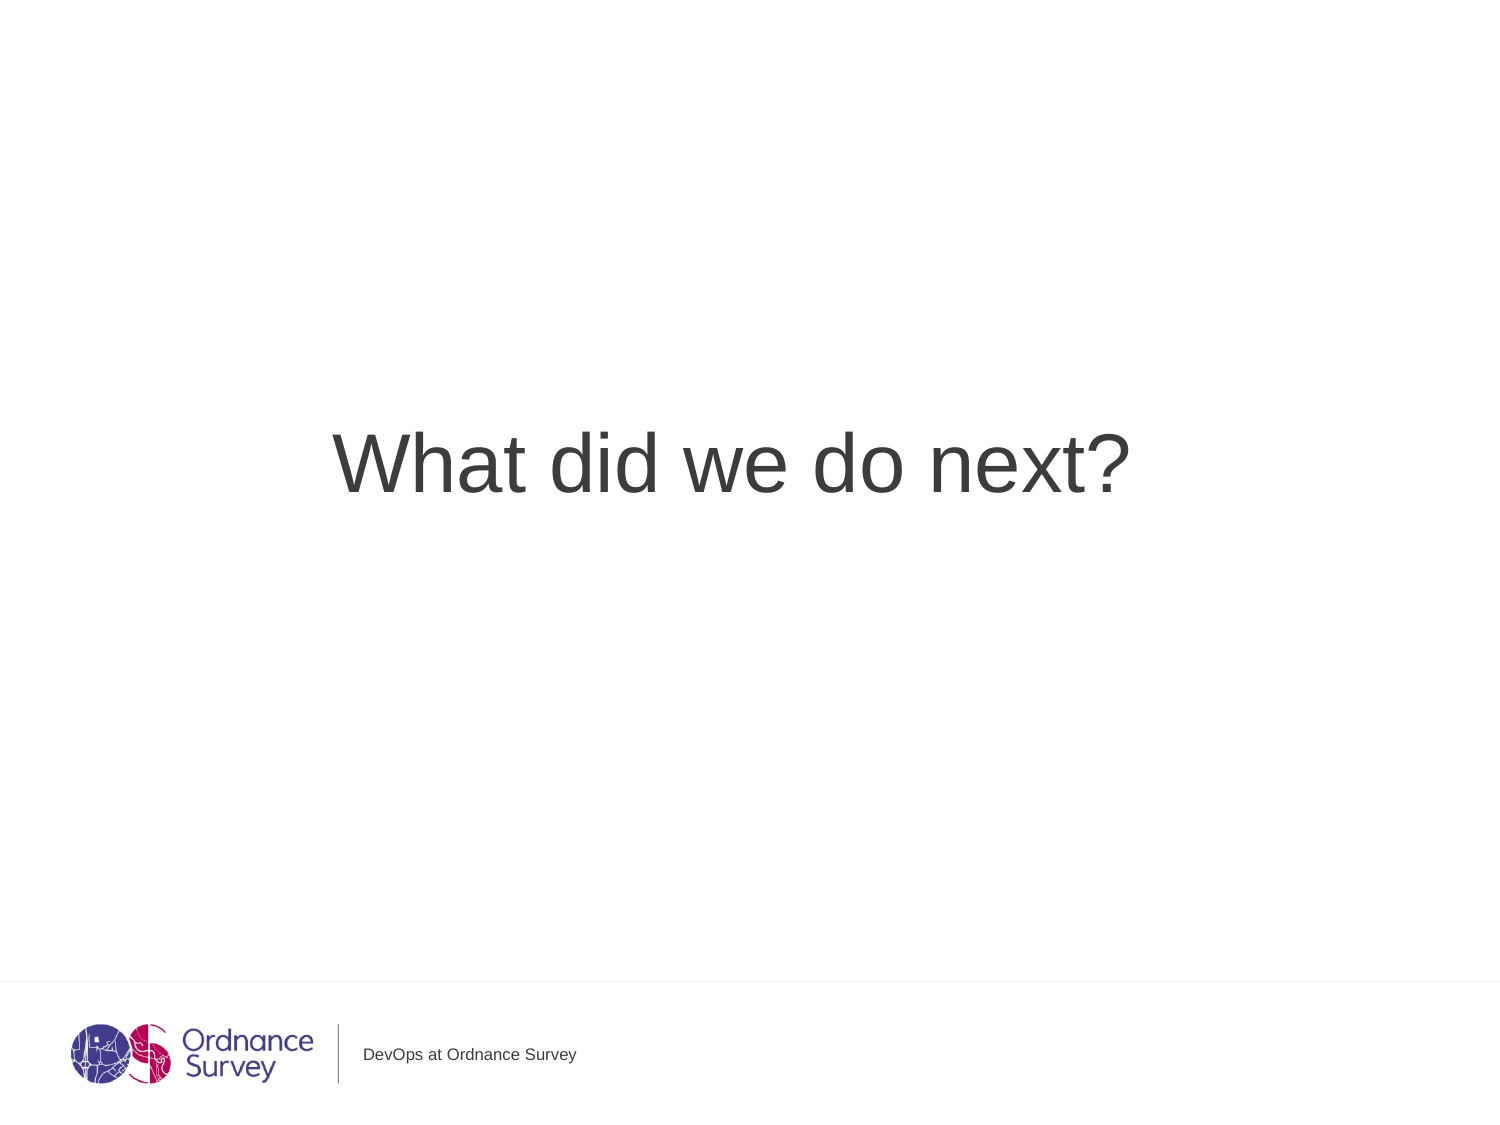

What did we do next?

DevOps at Ordnance Survey